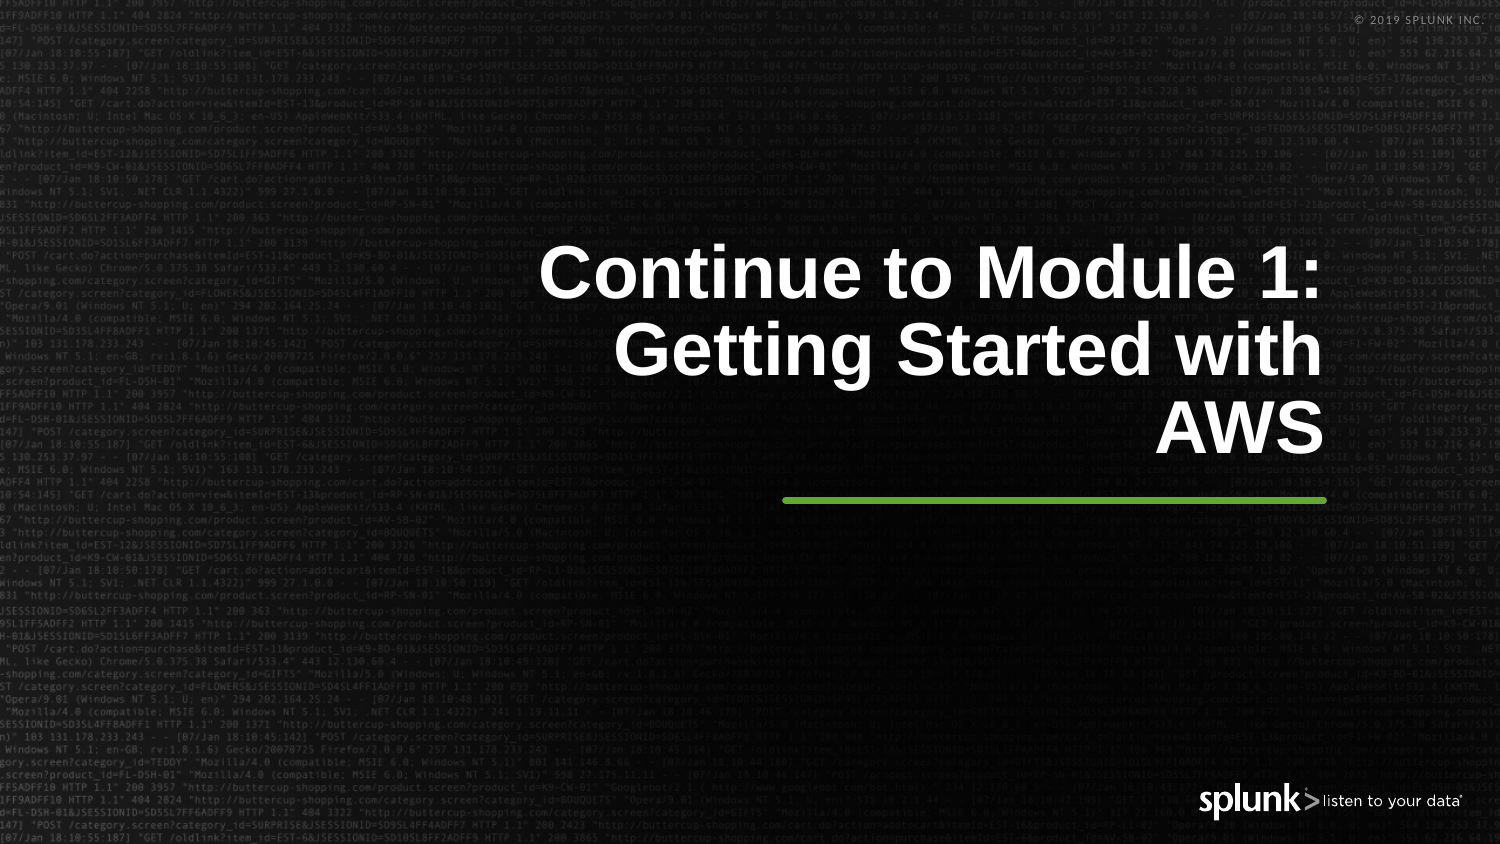

# Continue to Module 1: Getting Started with AWS